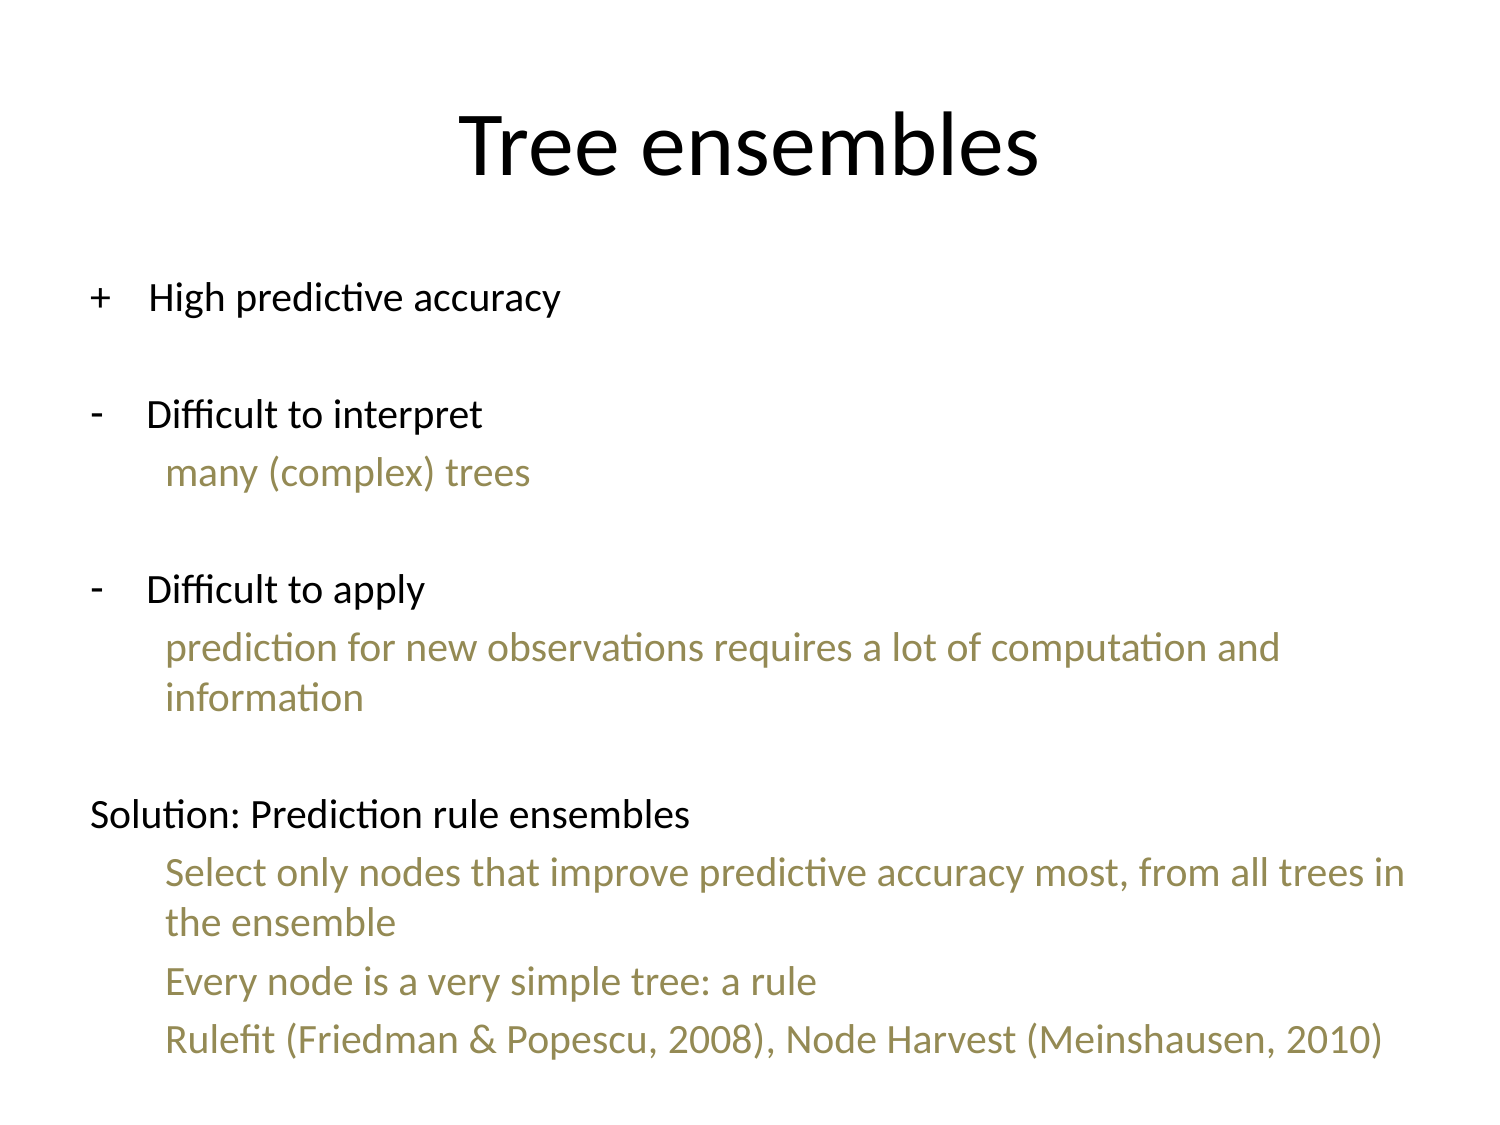

# Tree ensembles
+    High predictive accuracy

Difficult to interpret
many (complex) trees

Difficult to apply
prediction for new observations requires a lot of computation and information

Solution: Prediction rule ensembles
Select only nodes that improve predictive accuracy most, from all trees in the ensemble
Every node is a very simple tree: a rule
Rulefit (Friedman & Popescu, 2008), Node Harvest (Meinshausen, 2010)